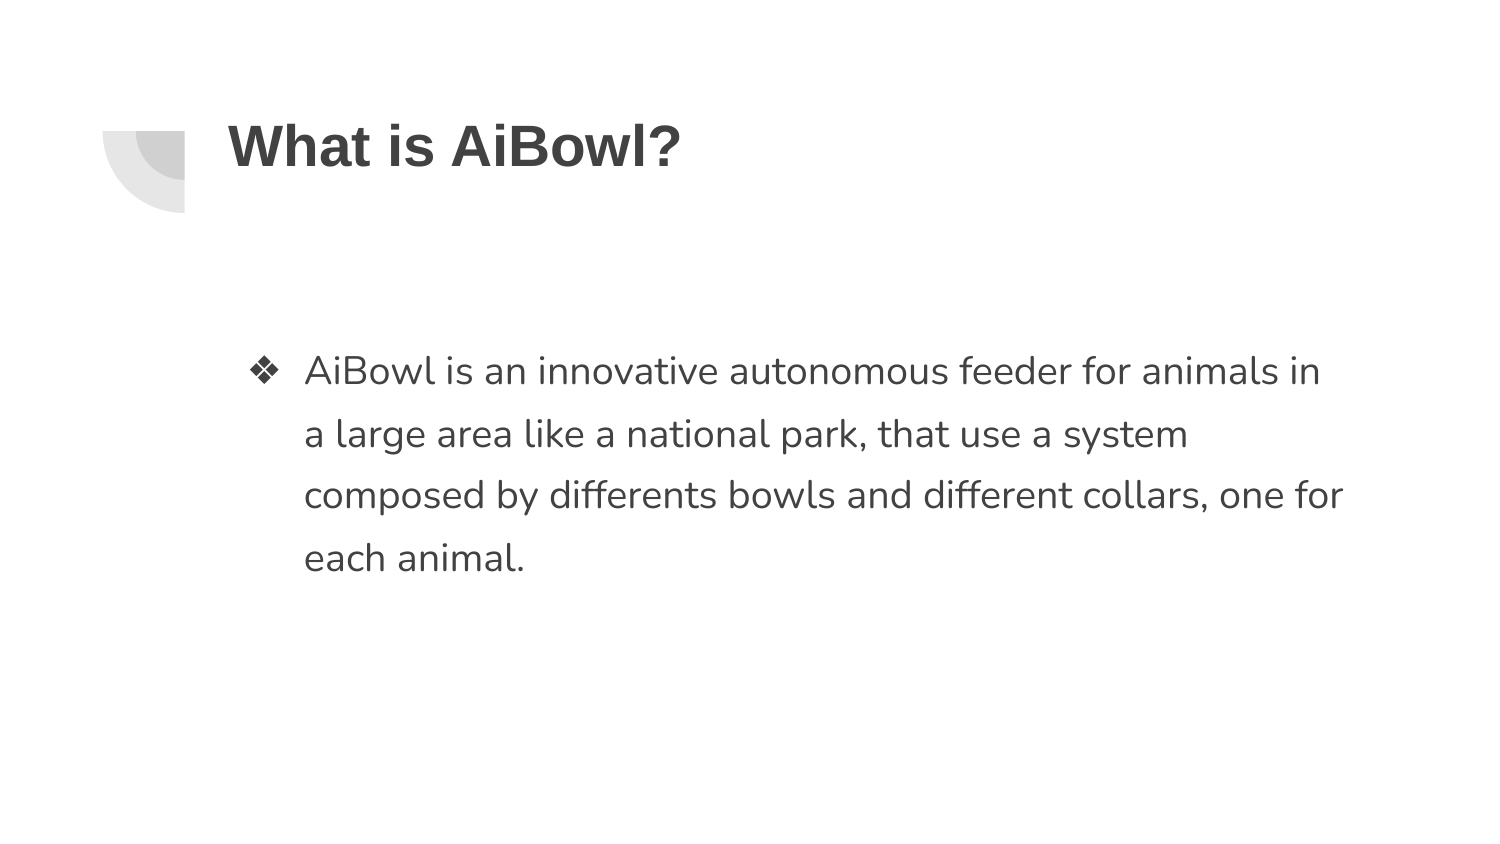

# What is AiBowl?
AiBowl is an innovative autonomous feeder for animals in a large area like a national park, that use a system composed by differents bowls and different collars, one for each animal.